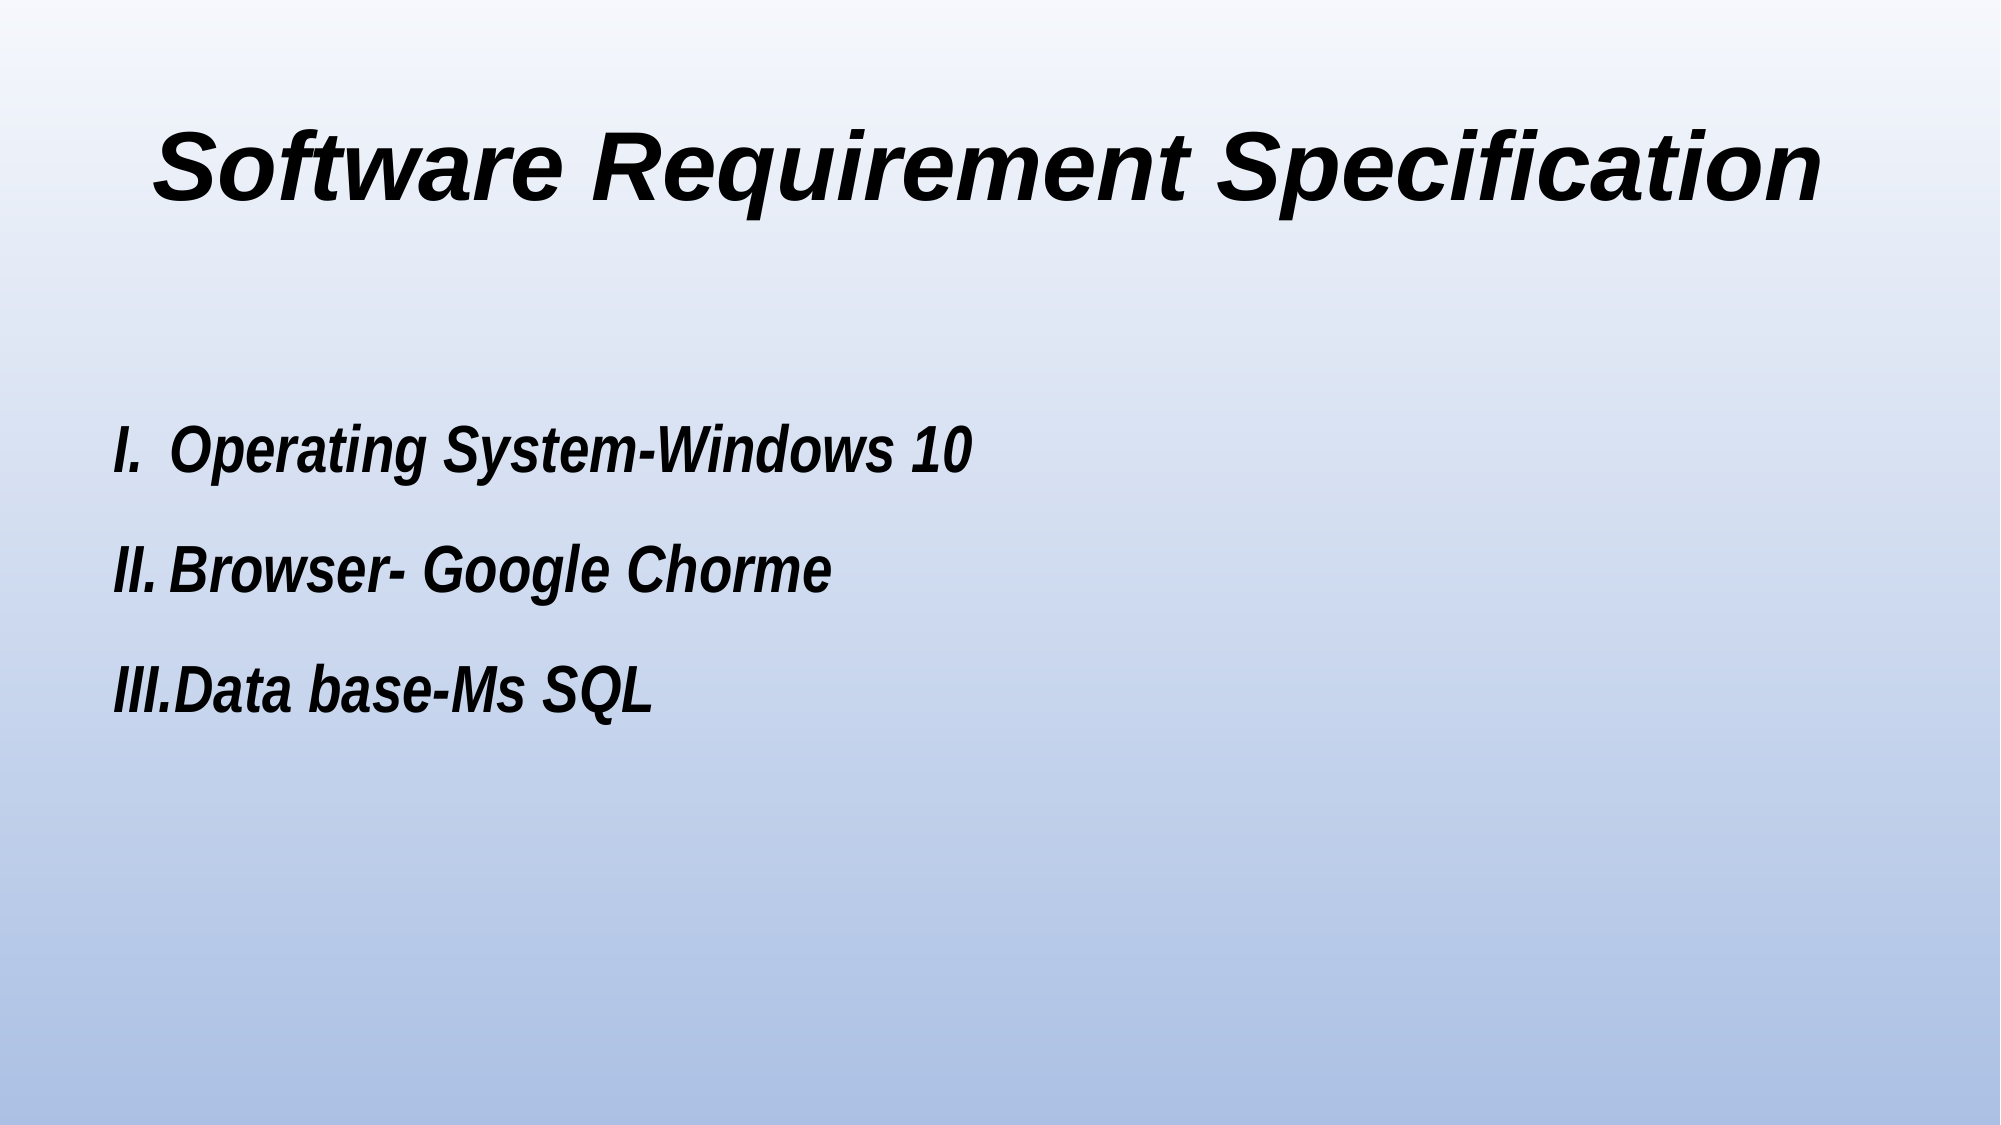

# Software Requirement Specification

Operating System-Windows 10
Browser- Google Chorme
Data base-Ms SQL